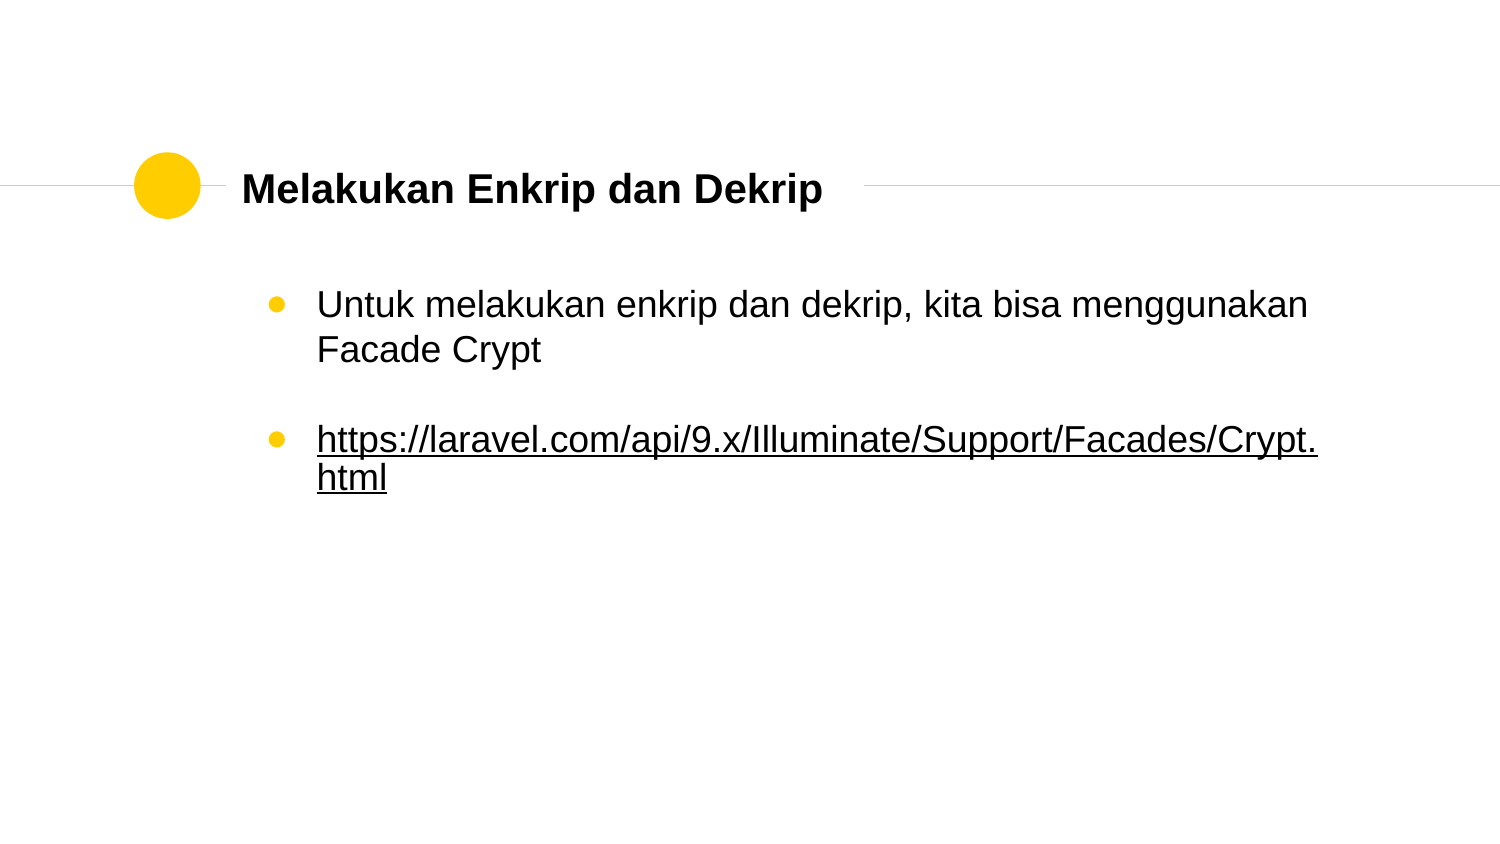

# Melakukan Enkrip dan Dekrip
Untuk melakukan enkrip dan dekrip, kita bisa menggunakan Facade Crypt

https://laravel.com/api/9.x/Illuminate/Support/Facades/Crypt.html